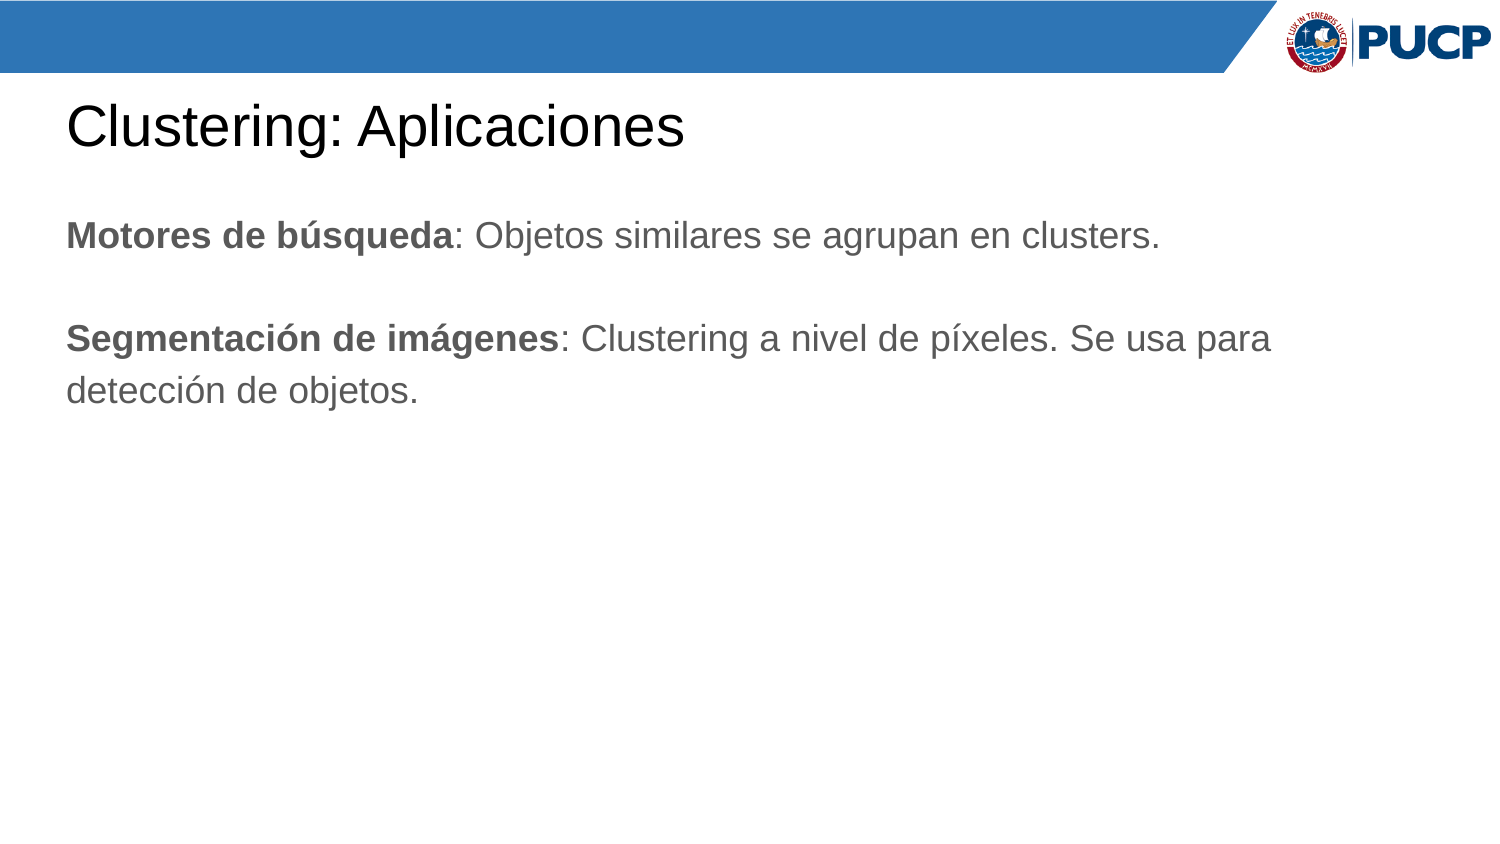

# Clustering: Aplicaciones
Motores de búsqueda: Objetos similares se agrupan en clusters.

Segmentación de imágenes: Clustering a nivel de píxeles. Se usa para detección de objetos.